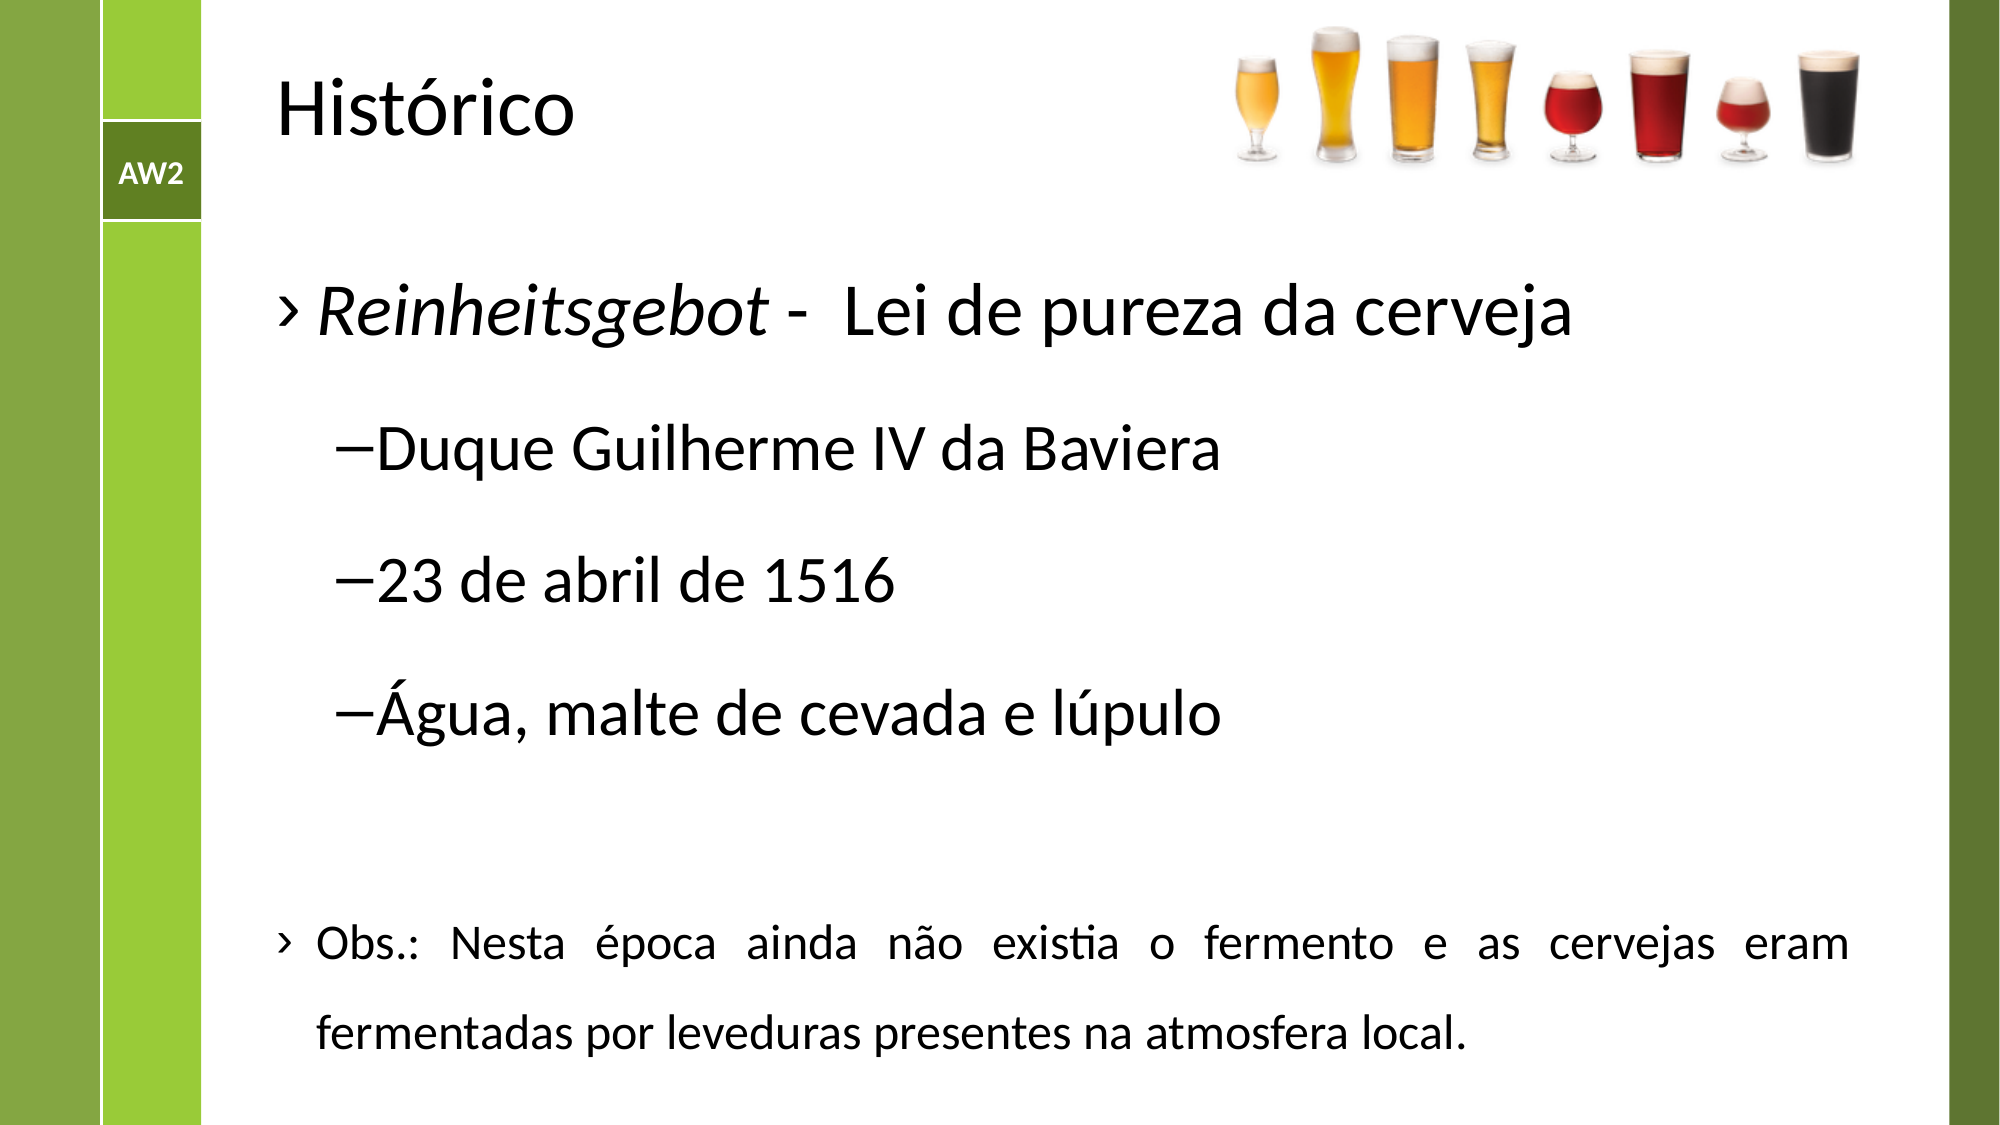

# Histórico
Reinheitsgebot -  Lei de pureza da cerveja
Duque Guilherme IV da Baviera
23 de abril de 1516
Água, malte de cevada e lúpulo

Obs.: Nesta época ainda não existia o fermento e as cervejas eram fermentadas por leveduras presentes na atmosfera local.